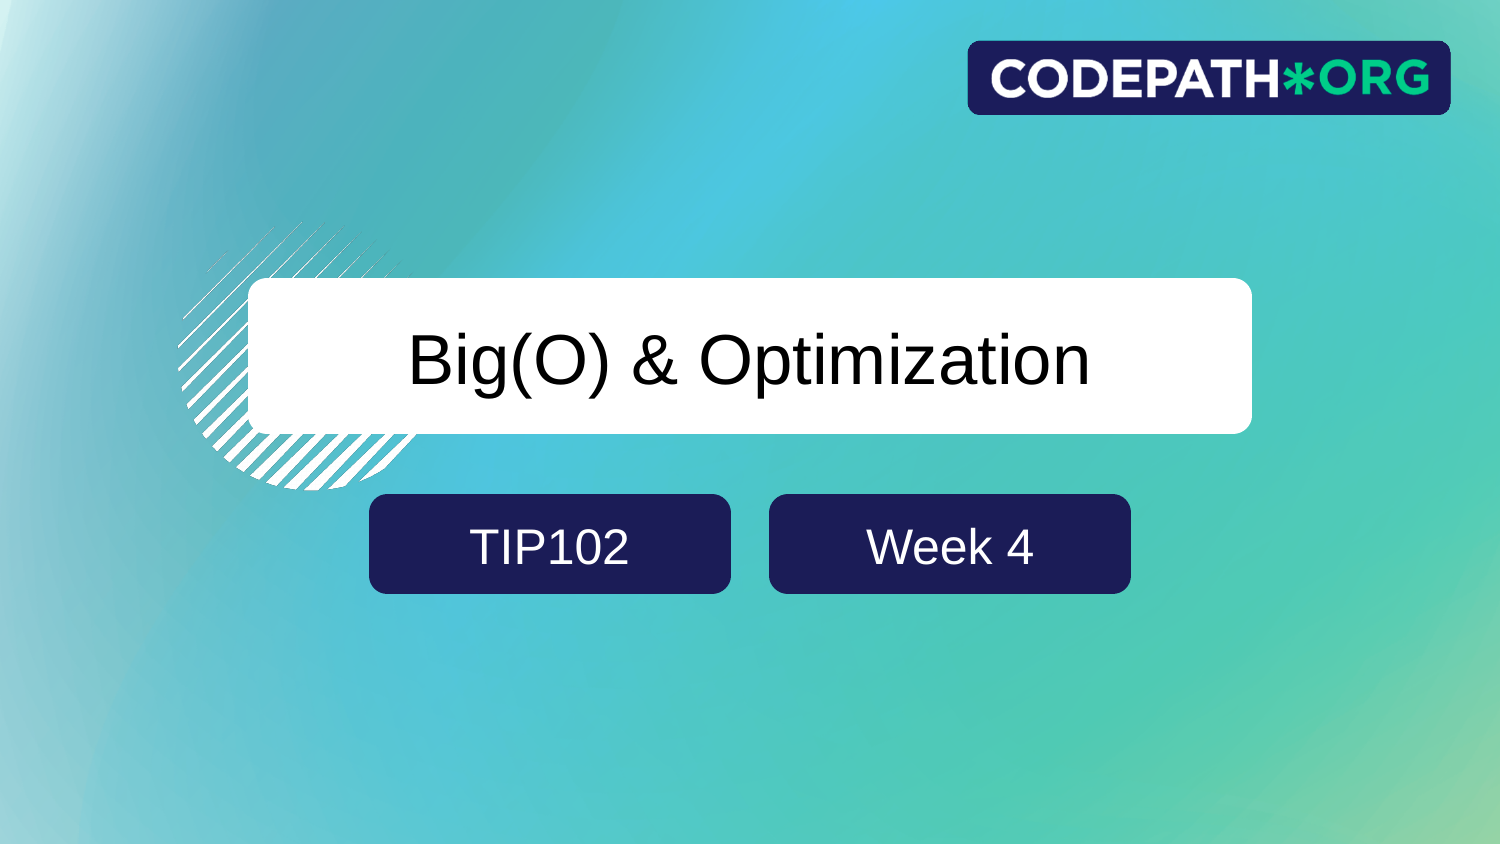

# Big(O) & Optimization
TIP102
Week 4